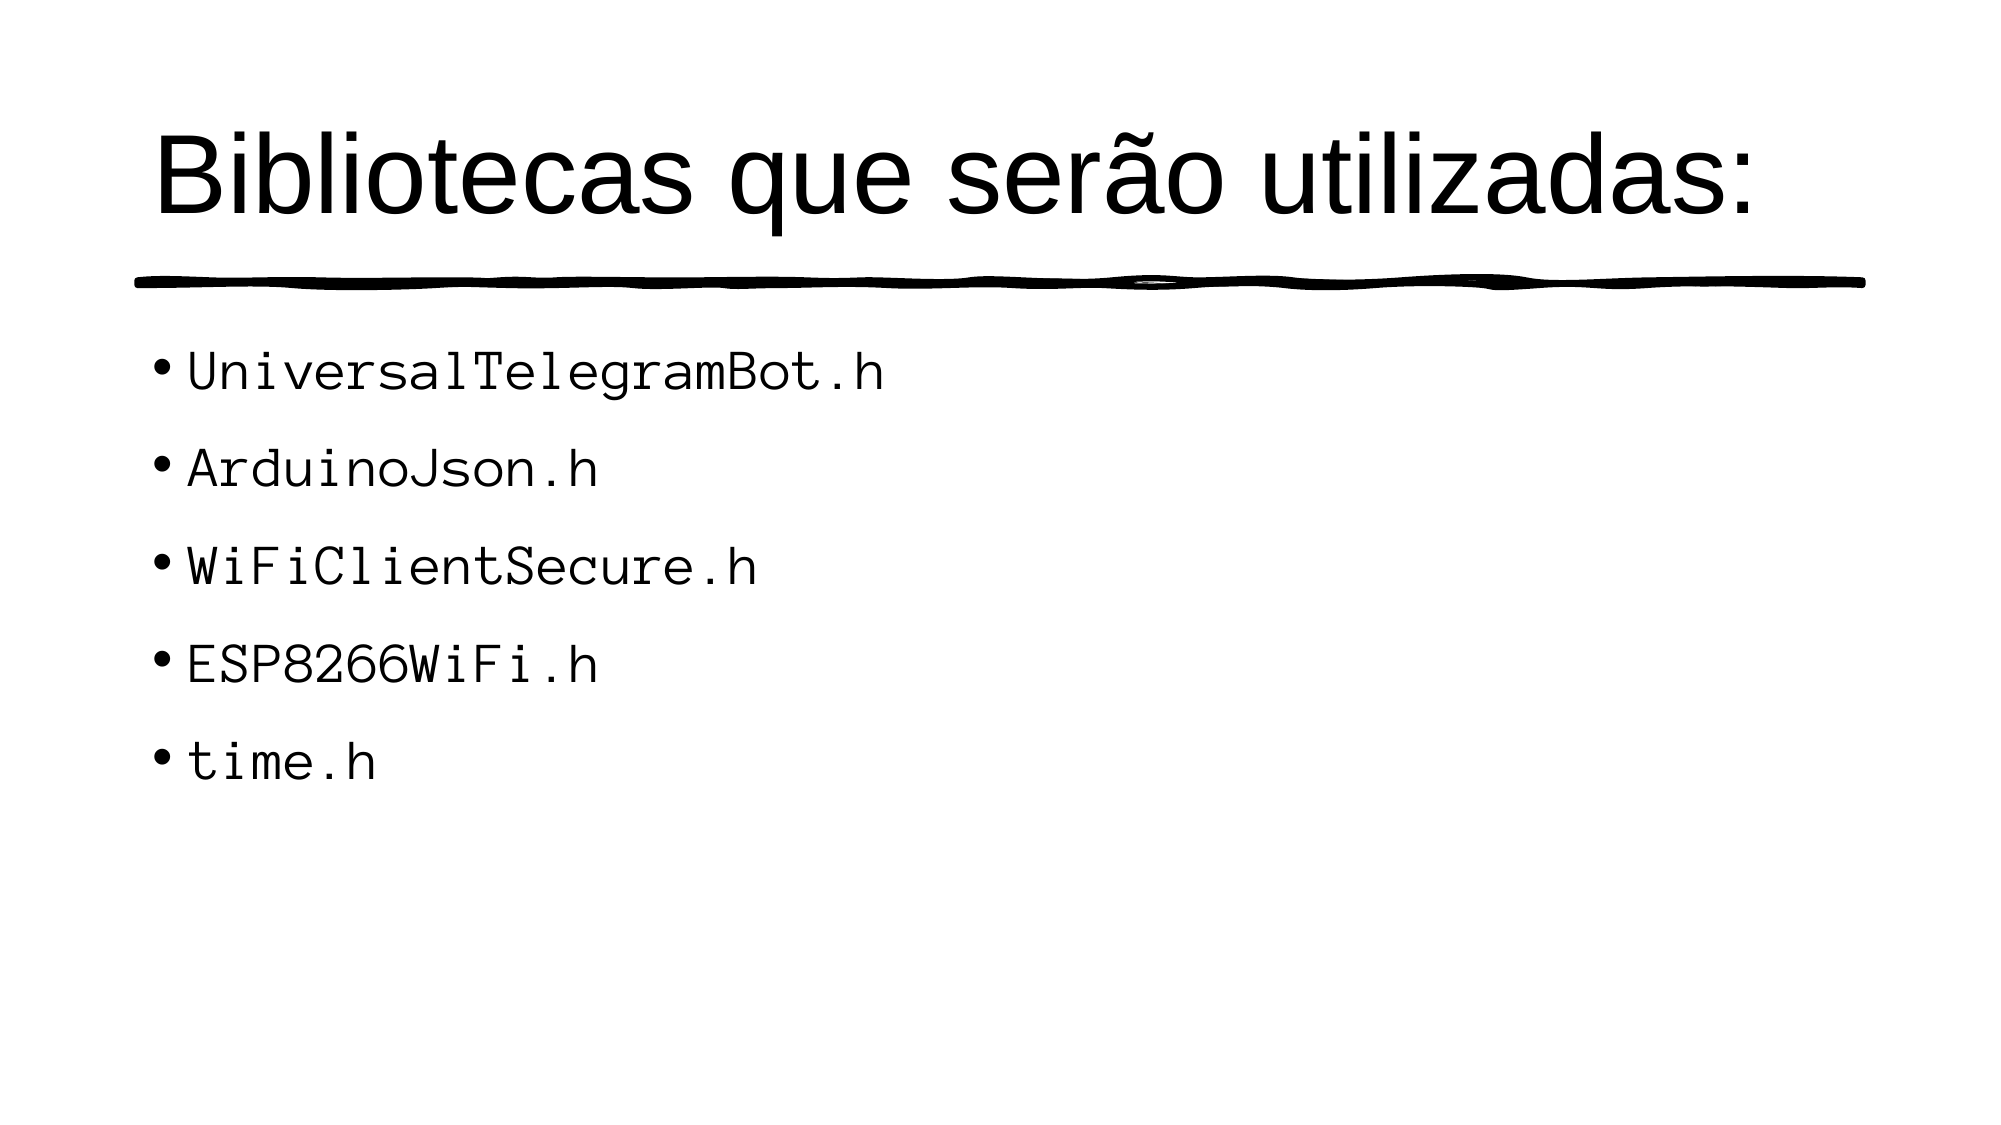

# Bibliotecas que serão utilizadas:
UniversalTelegramBot.h
ArduinoJson.h
WiFiClientSecure.h
ESP8266WiFi.h
time.h